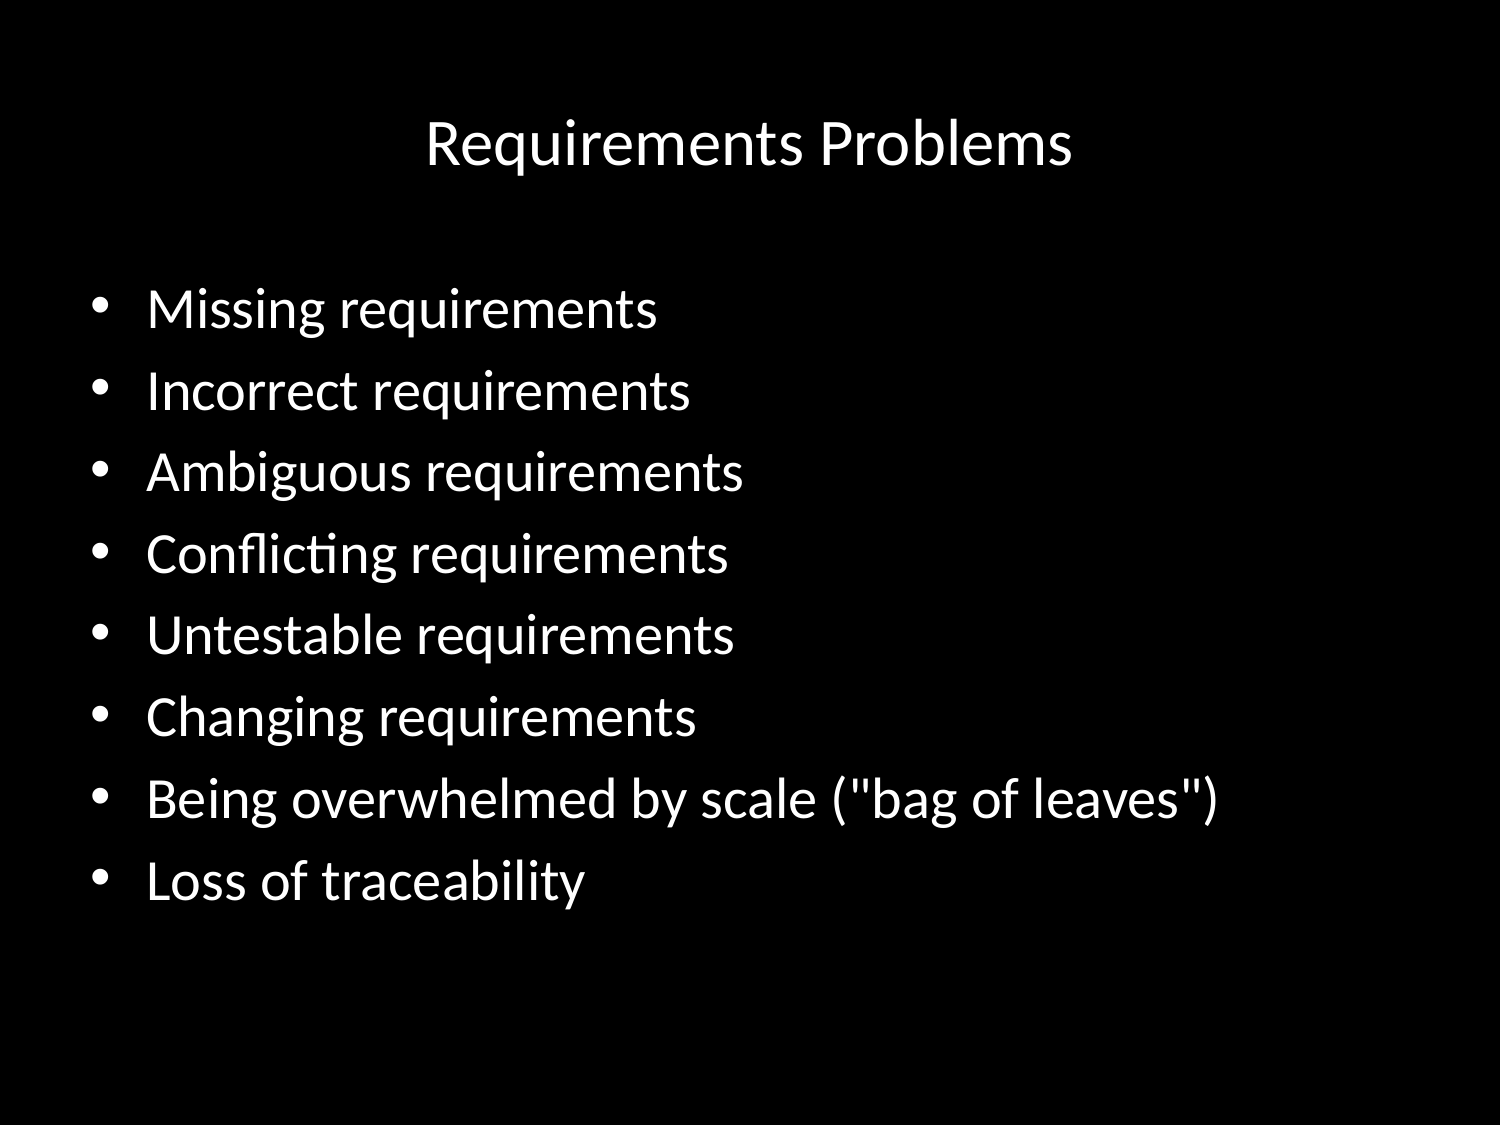

# Requirements Problems
Missing requirements
Incorrect requirements
Ambiguous requirements
Conflicting requirements
Untestable requirements
Changing requirements
Being overwhelmed by scale ("bag of leaves")
Loss of traceability